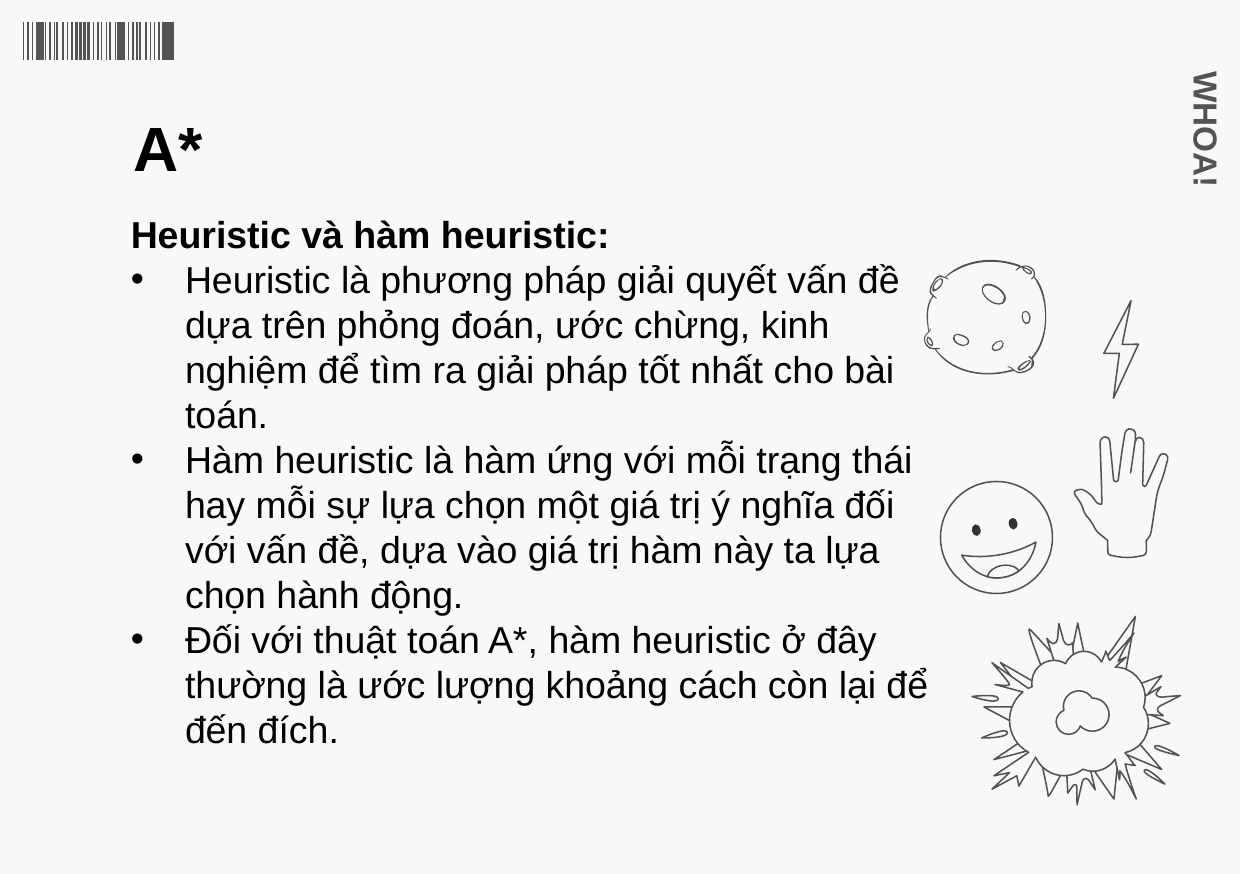

# A*
Heuristic và hàm heuristic:
Heuristic là phương pháp giải quyết vấn đề dựa trên phỏng đoán, ước chừng, kinh nghiệm để tìm ra giải pháp tốt nhất cho bài toán.
Hàm heuristic là hàm ứng với mỗi trạng thái hay mỗi sự lựa chọn một giá trị ý nghĩa đối với vấn đề, dựa vào giá trị hàm này ta lựa chọn hành động.
Đối với thuật toán A*, hàm heuristic ở đây thường là ước lượng khoảng cách còn lại để đến đích.

WHOA!